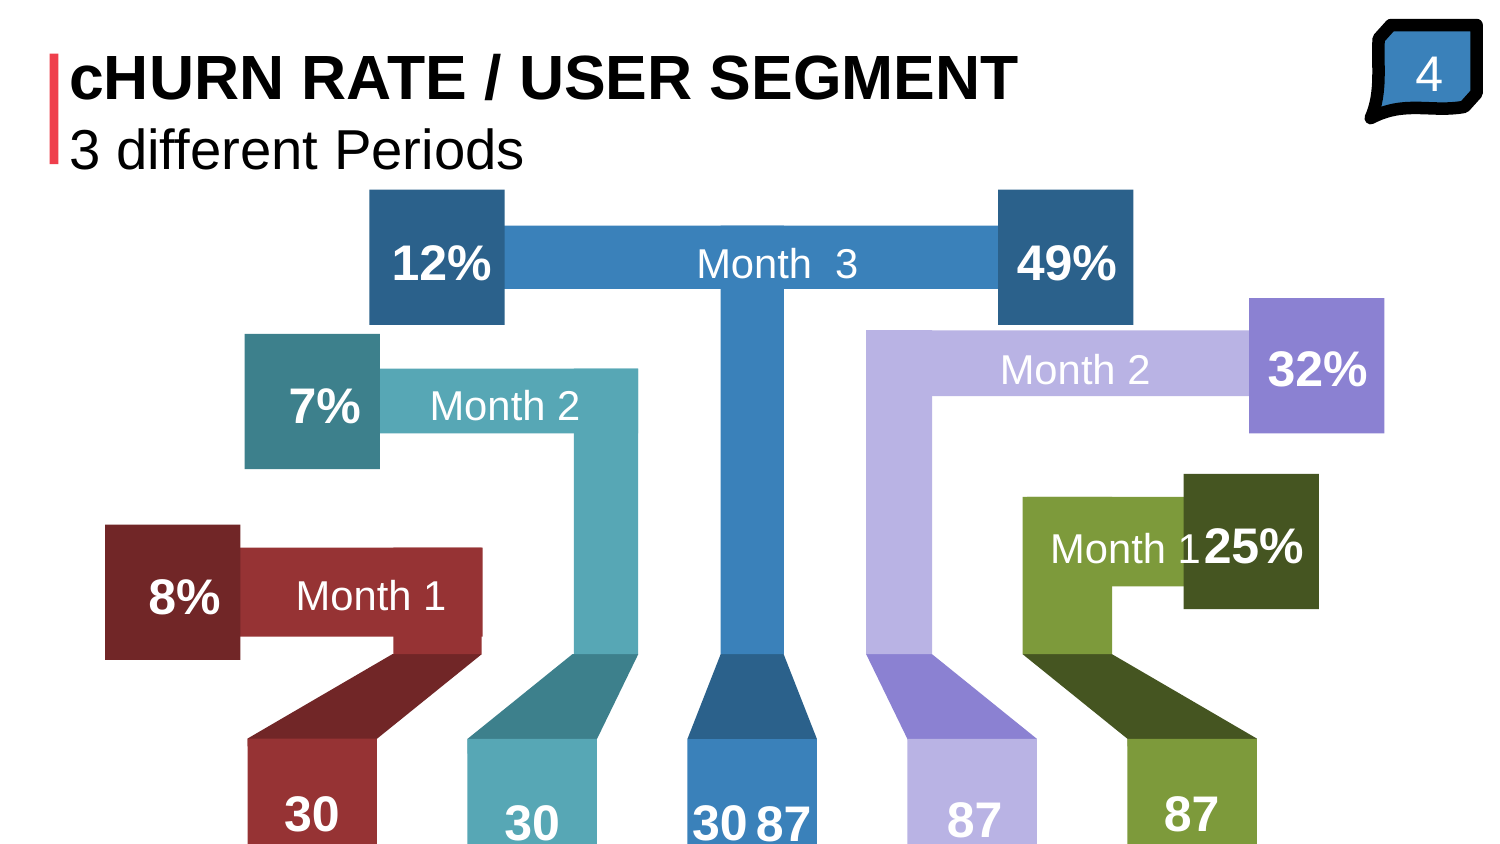

4
# cHURN RATE / USER SEGMENT
3 different Periods

49%
12%

Month  3

32%

Month 2
7%

Month 2

25%
Month 1

8%
Month 1
87
30
87
30
30
87